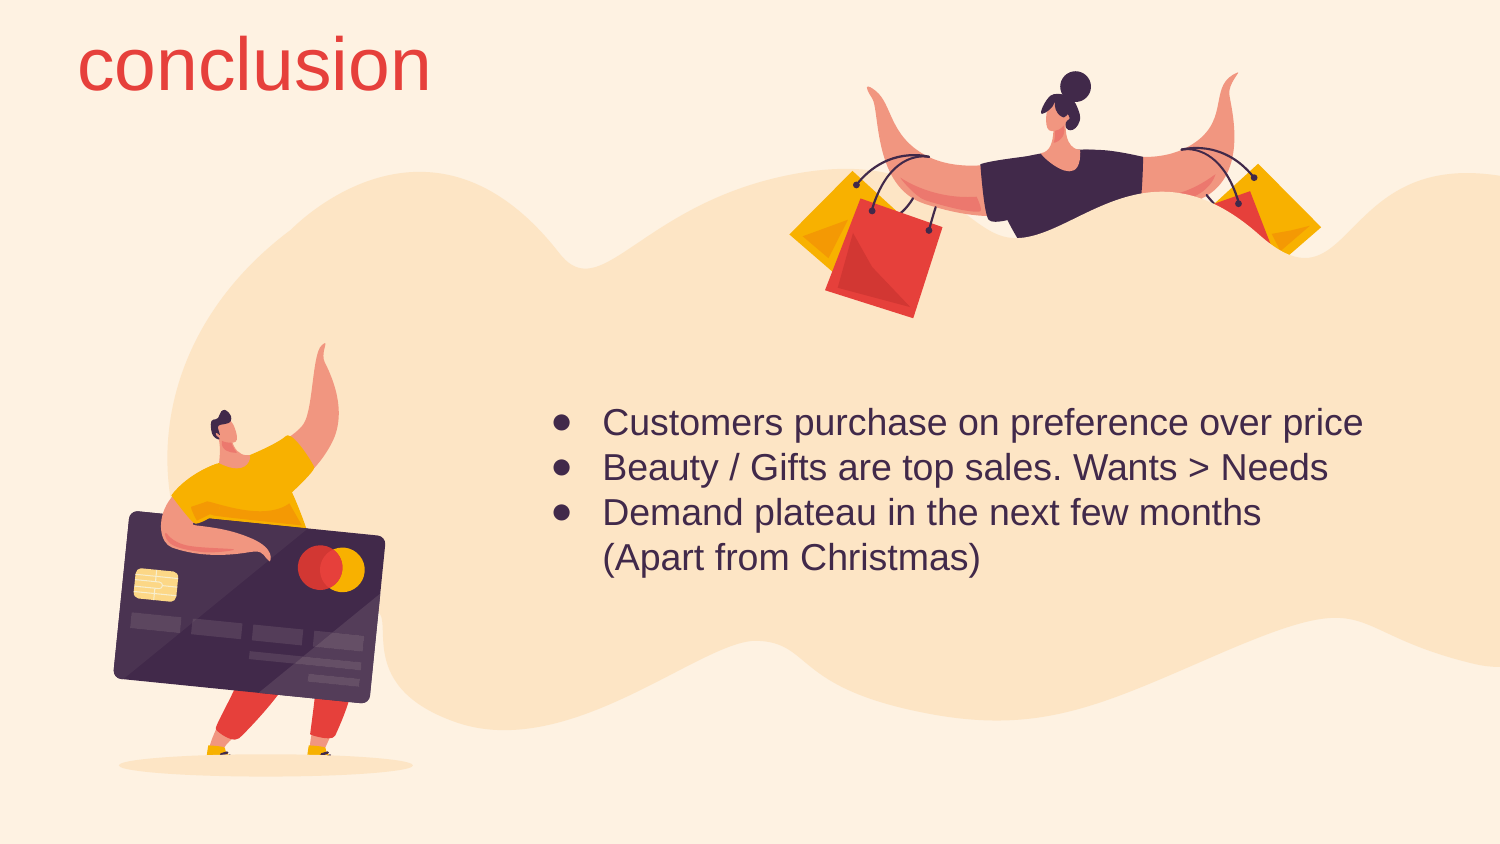

conclusion

Customers purchase on preference over price
Beauty / Gifts are top sales. Wants > Needs
Demand plateau in the next few months (Apart from Christmas)